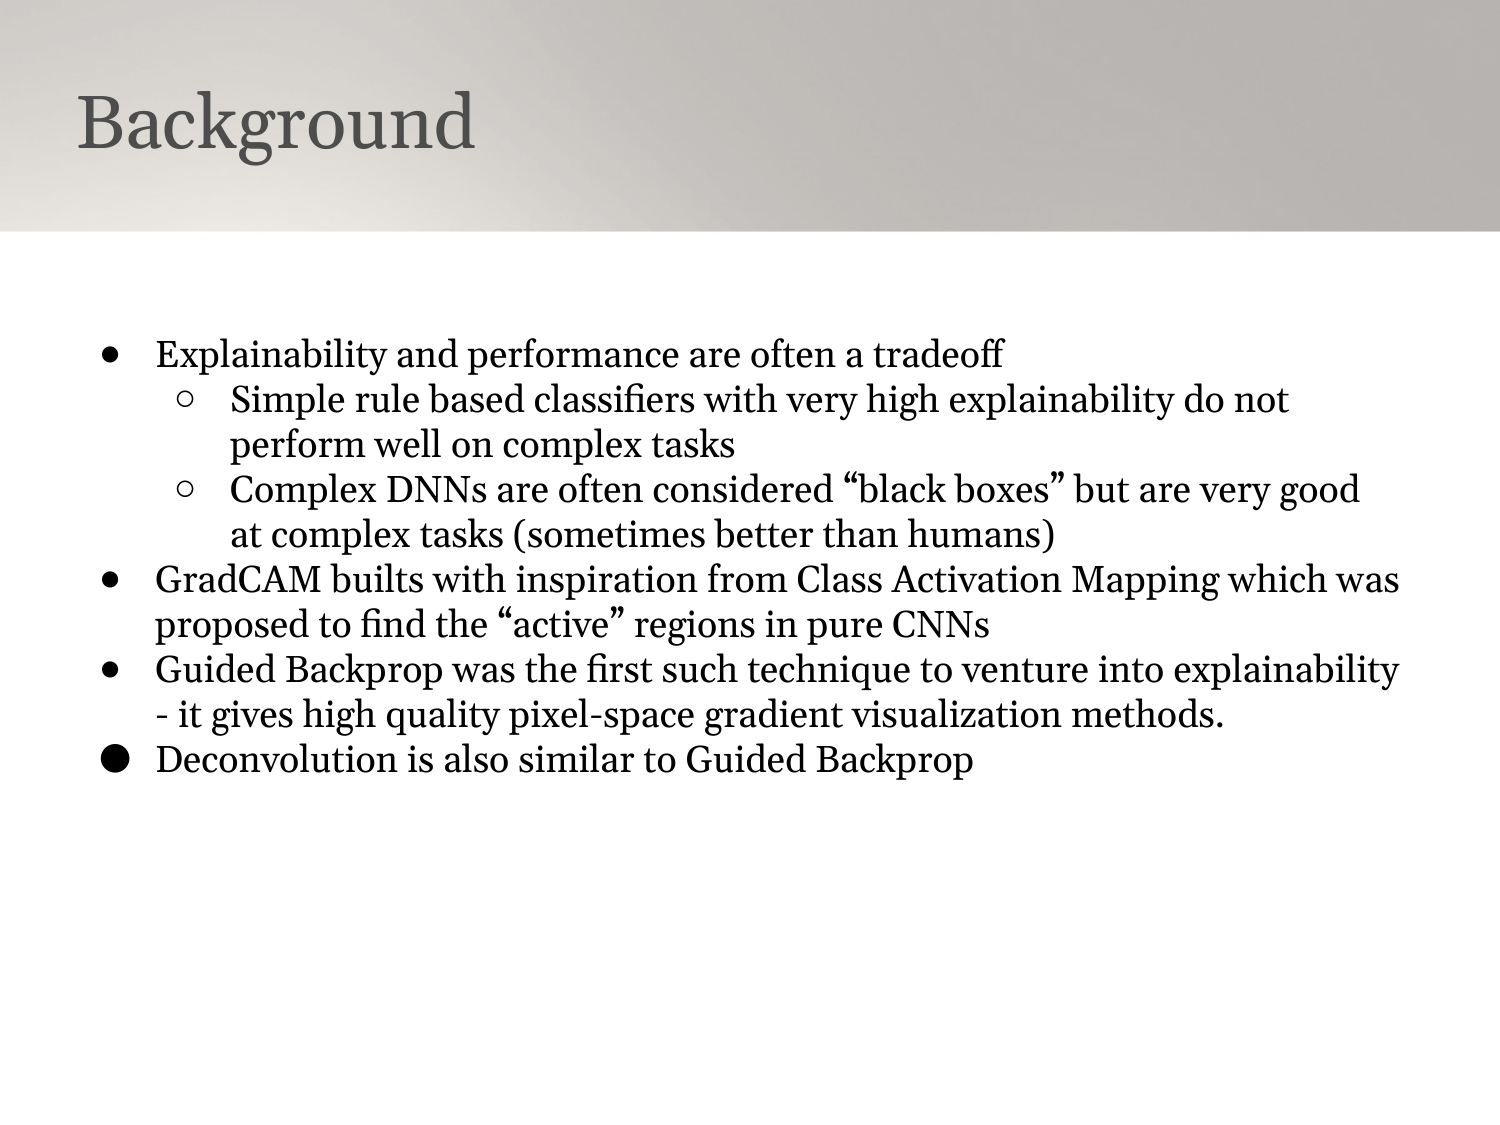

Background
Explainability and performance are often a tradeoff
Simple rule based classifiers with very high explainability do not perform well on complex tasks
Complex DNNs are often considered “black boxes” but are very good at complex tasks (sometimes better than humans)
GradCAM builts with inspiration from Class Activation Mapping which was proposed to find the “active” regions in pure CNNs
Guided Backprop was the first such technique to venture into explainability - it gives high quality pixel-space gradient visualization methods.
Deconvolution is also similar to Guided Backprop